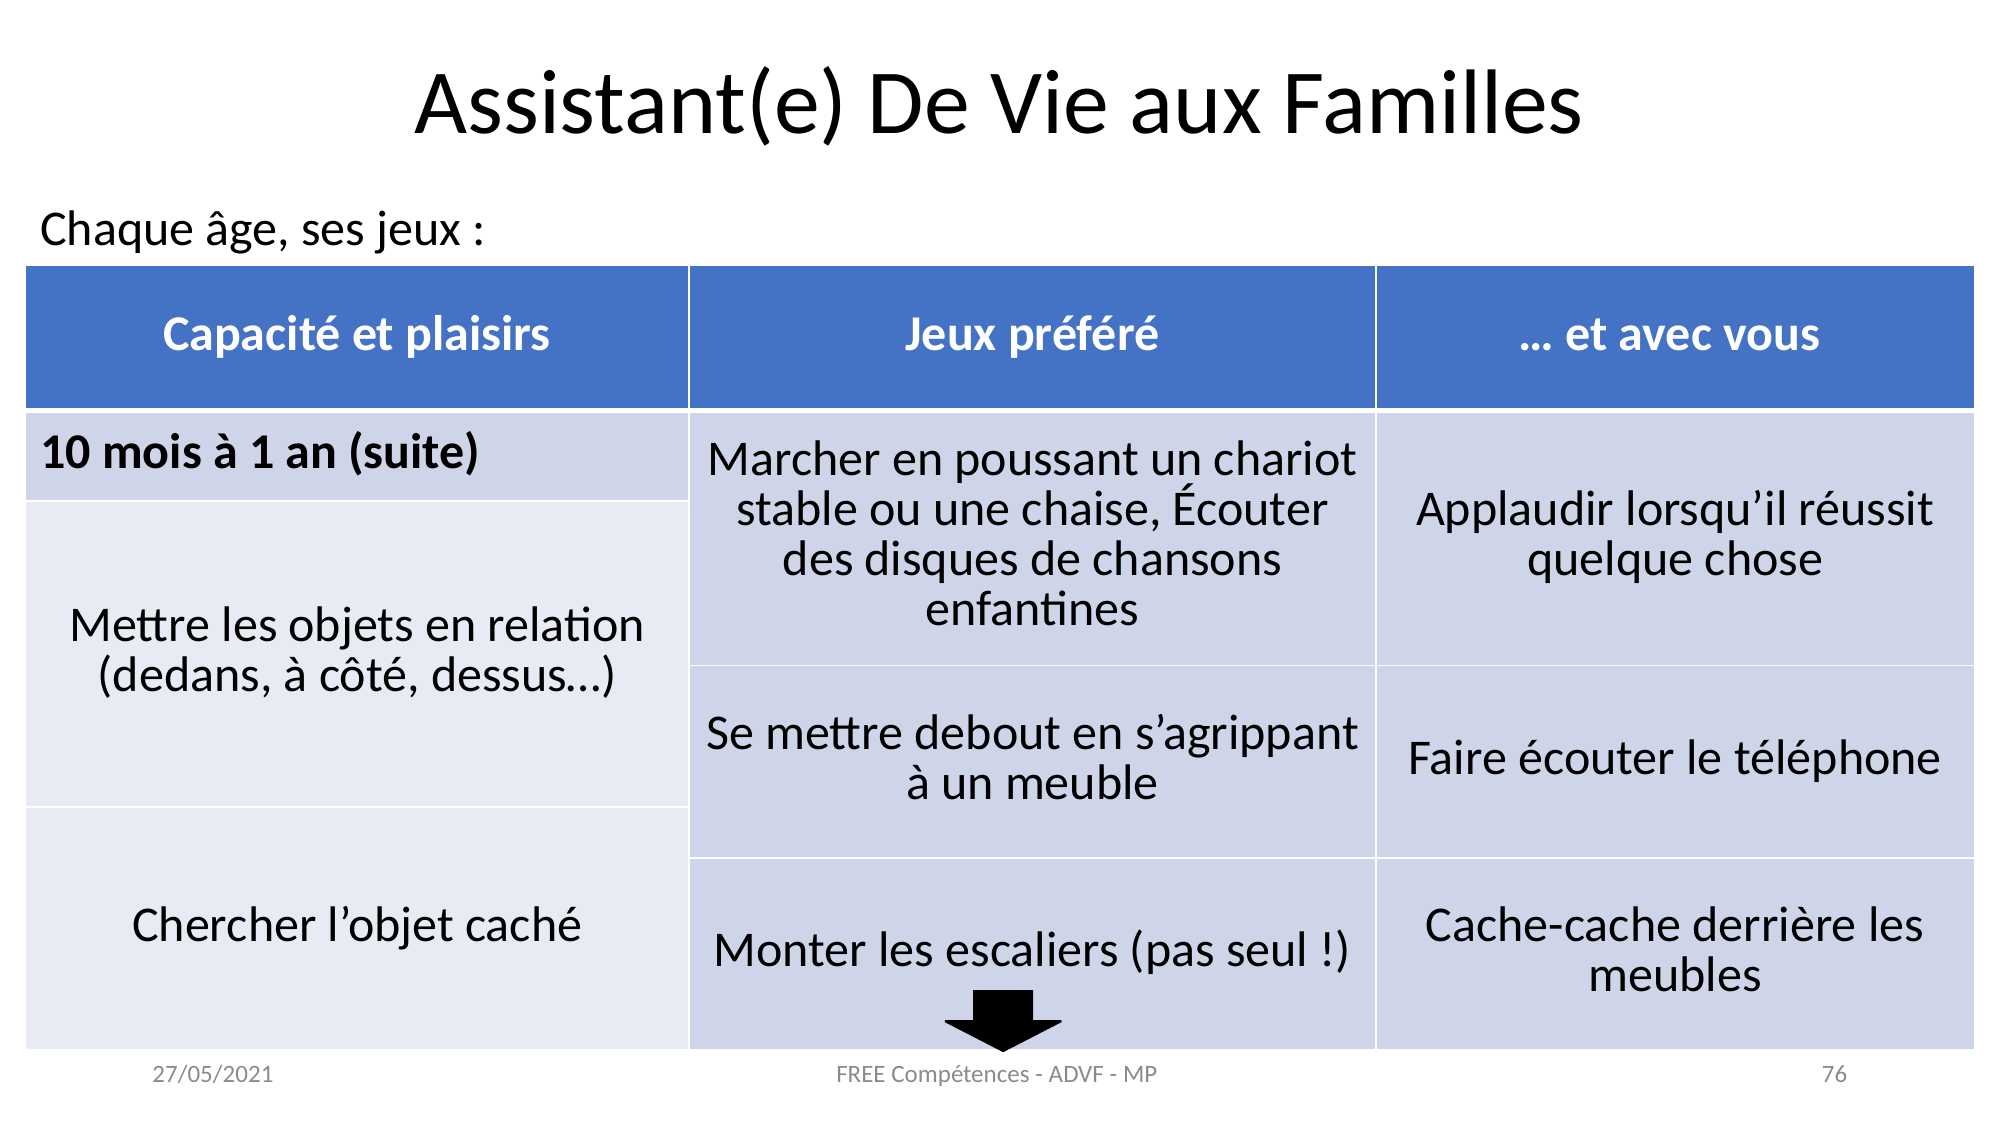

Assistant(e) De Vie aux Familles
Chaque âge, ses jeux :
| Capacité et plaisirs | Jeux préféré | … et avec vous |
| --- | --- | --- |
| 10 mois à 1 an (suite) | Marcher en poussant un chariot stable ou une chaise, Écouter des disques de chansons enfantines | Applaudir lorsqu’il réussit quelque chose |
| Mettre les objets en relation (dedans, à côté, dessus…) |  |  |
|  | Se mettre debout en s’agrippant à un meuble | Faire écouter le téléphone |
| Chercher l’objet caché |  |  |
|  | Monter les escaliers (pas seul !) | Cache-cache derrière les meubles |

FREE Compétences - ADVF - MP
27/05/2021
76